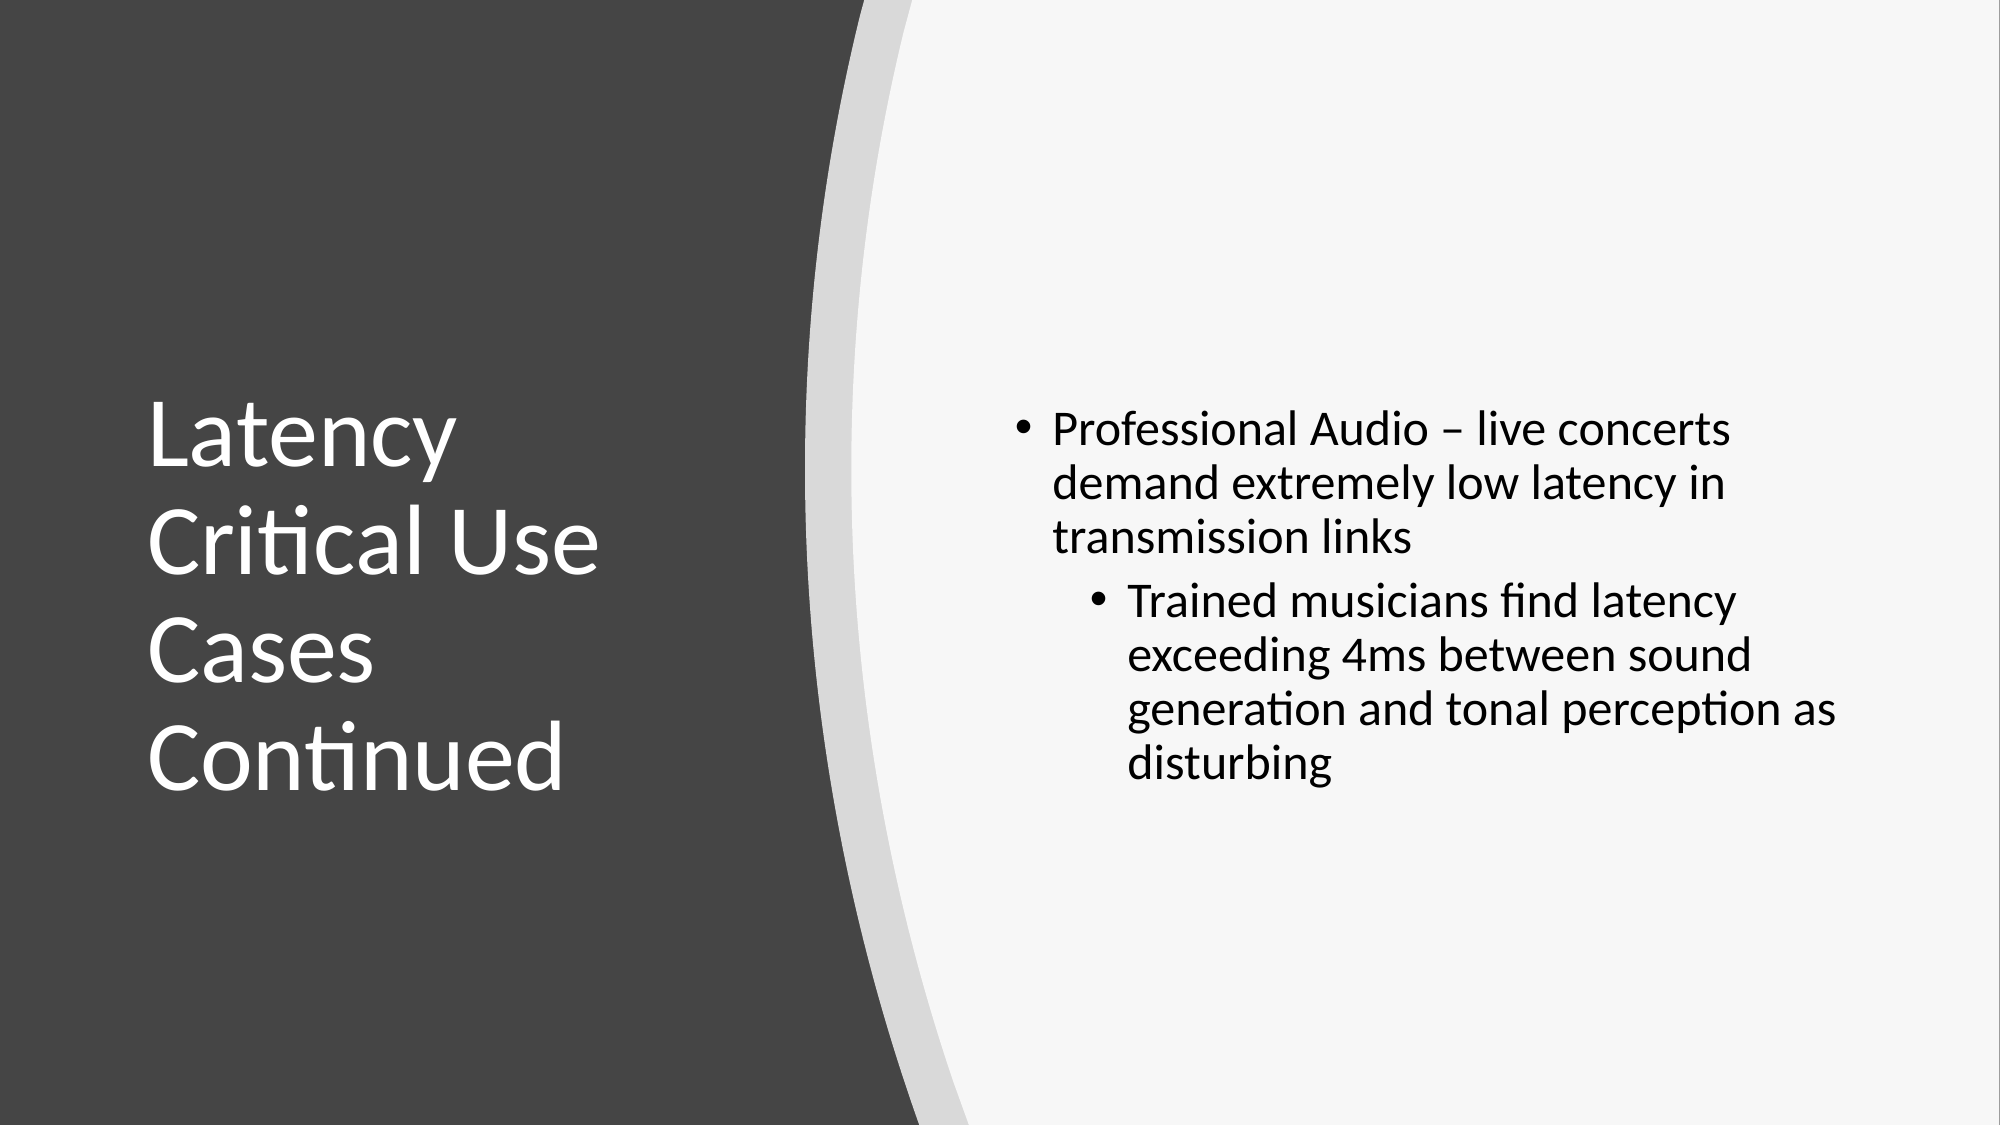

Professional Audio – live concerts demand extremely low latency in transmission links
Trained musicians find latency exceeding 4ms between sound generation and tonal perception as disturbing
# Latency Critical Use Cases Continued